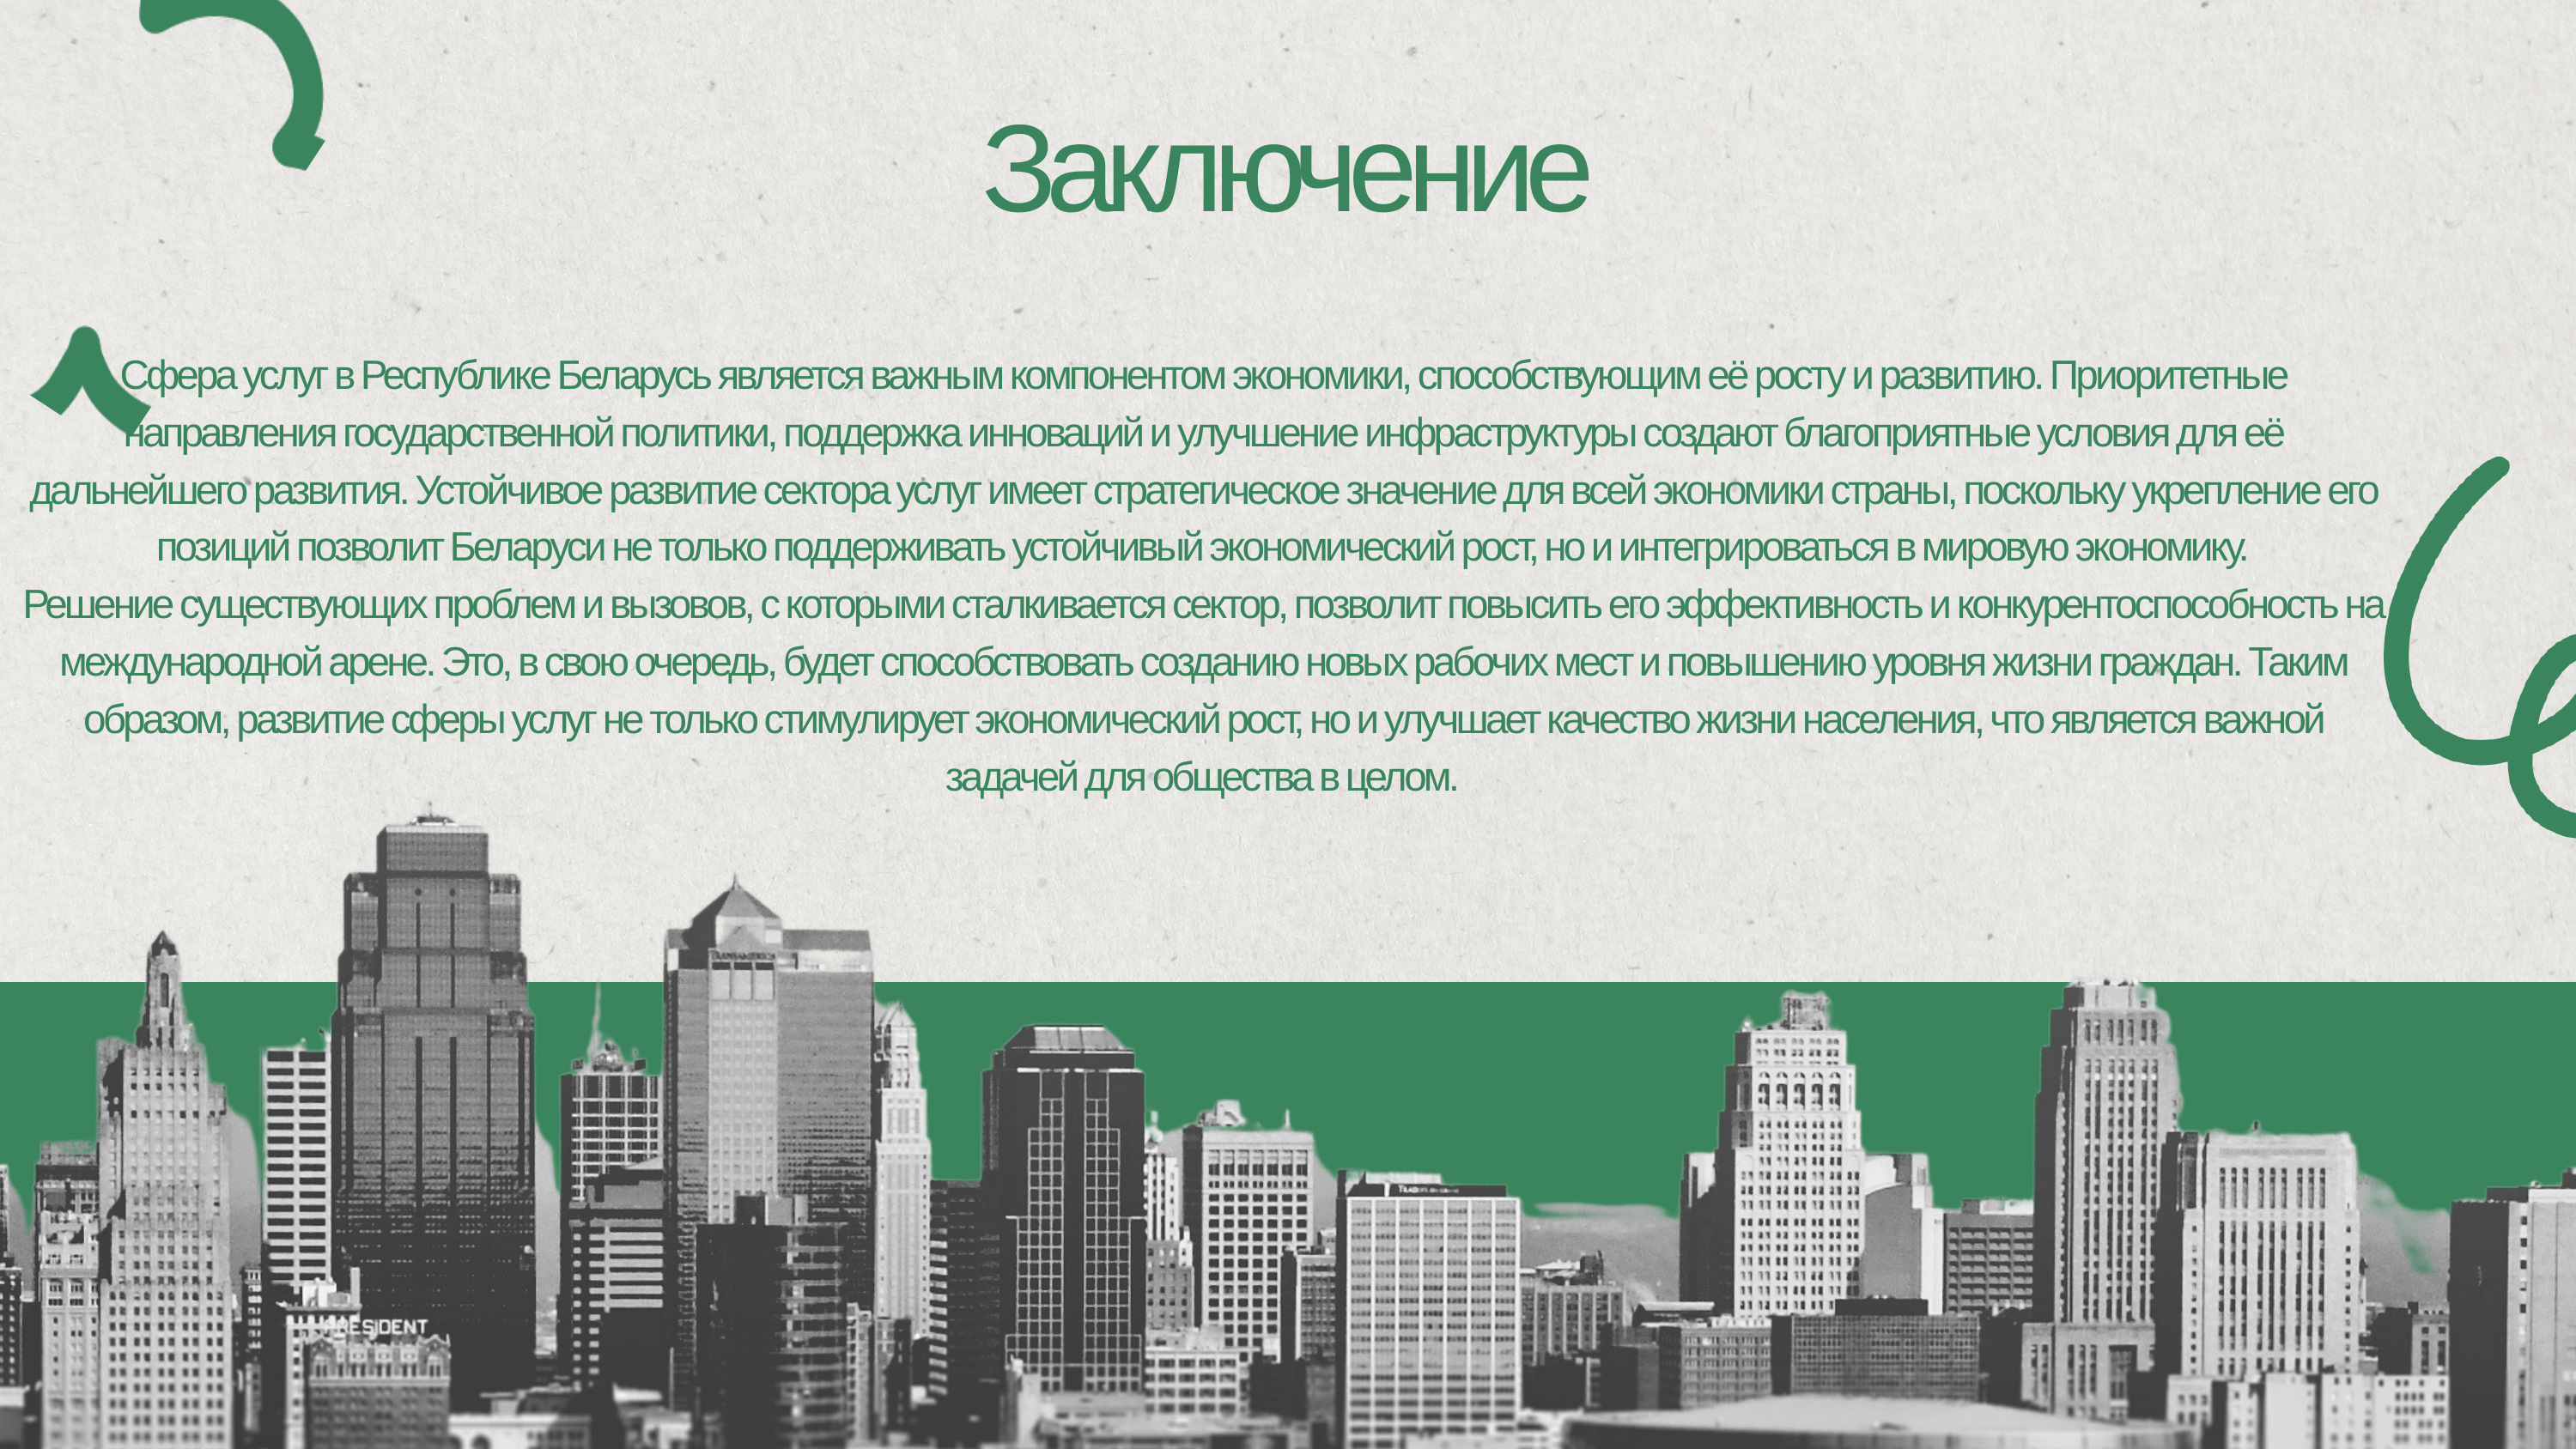

Заключение

Сфера услуг в Республике Беларусь является важным компонентом экономики, способствующим её росту и развитию. Приоритетные направления государственной политики, поддержка инноваций и улучшение инфраструктуры создают благоприятные условия для её дальнейшего развития. Устойчивое развитие сектора услуг имеет стратегическое значение для всей экономики страны, поскольку укрепление его позиций позволит Беларуси не только поддерживать устойчивый экономический рост, но и интегрироваться в мировую экономику.
Решение существующих проблем и вызовов, с которыми сталкивается сектор, позволит повысить его эффективность и конкурентоспособность на международной арене. Это, в свою очередь, будет способствовать созданию новых рабочих мест и повышению уровня жизни граждан. Таким образом, развитие сферы услуг не только стимулирует экономический рост, но и улучшает качество жизни населения, что является важной задачей для общества в целом.